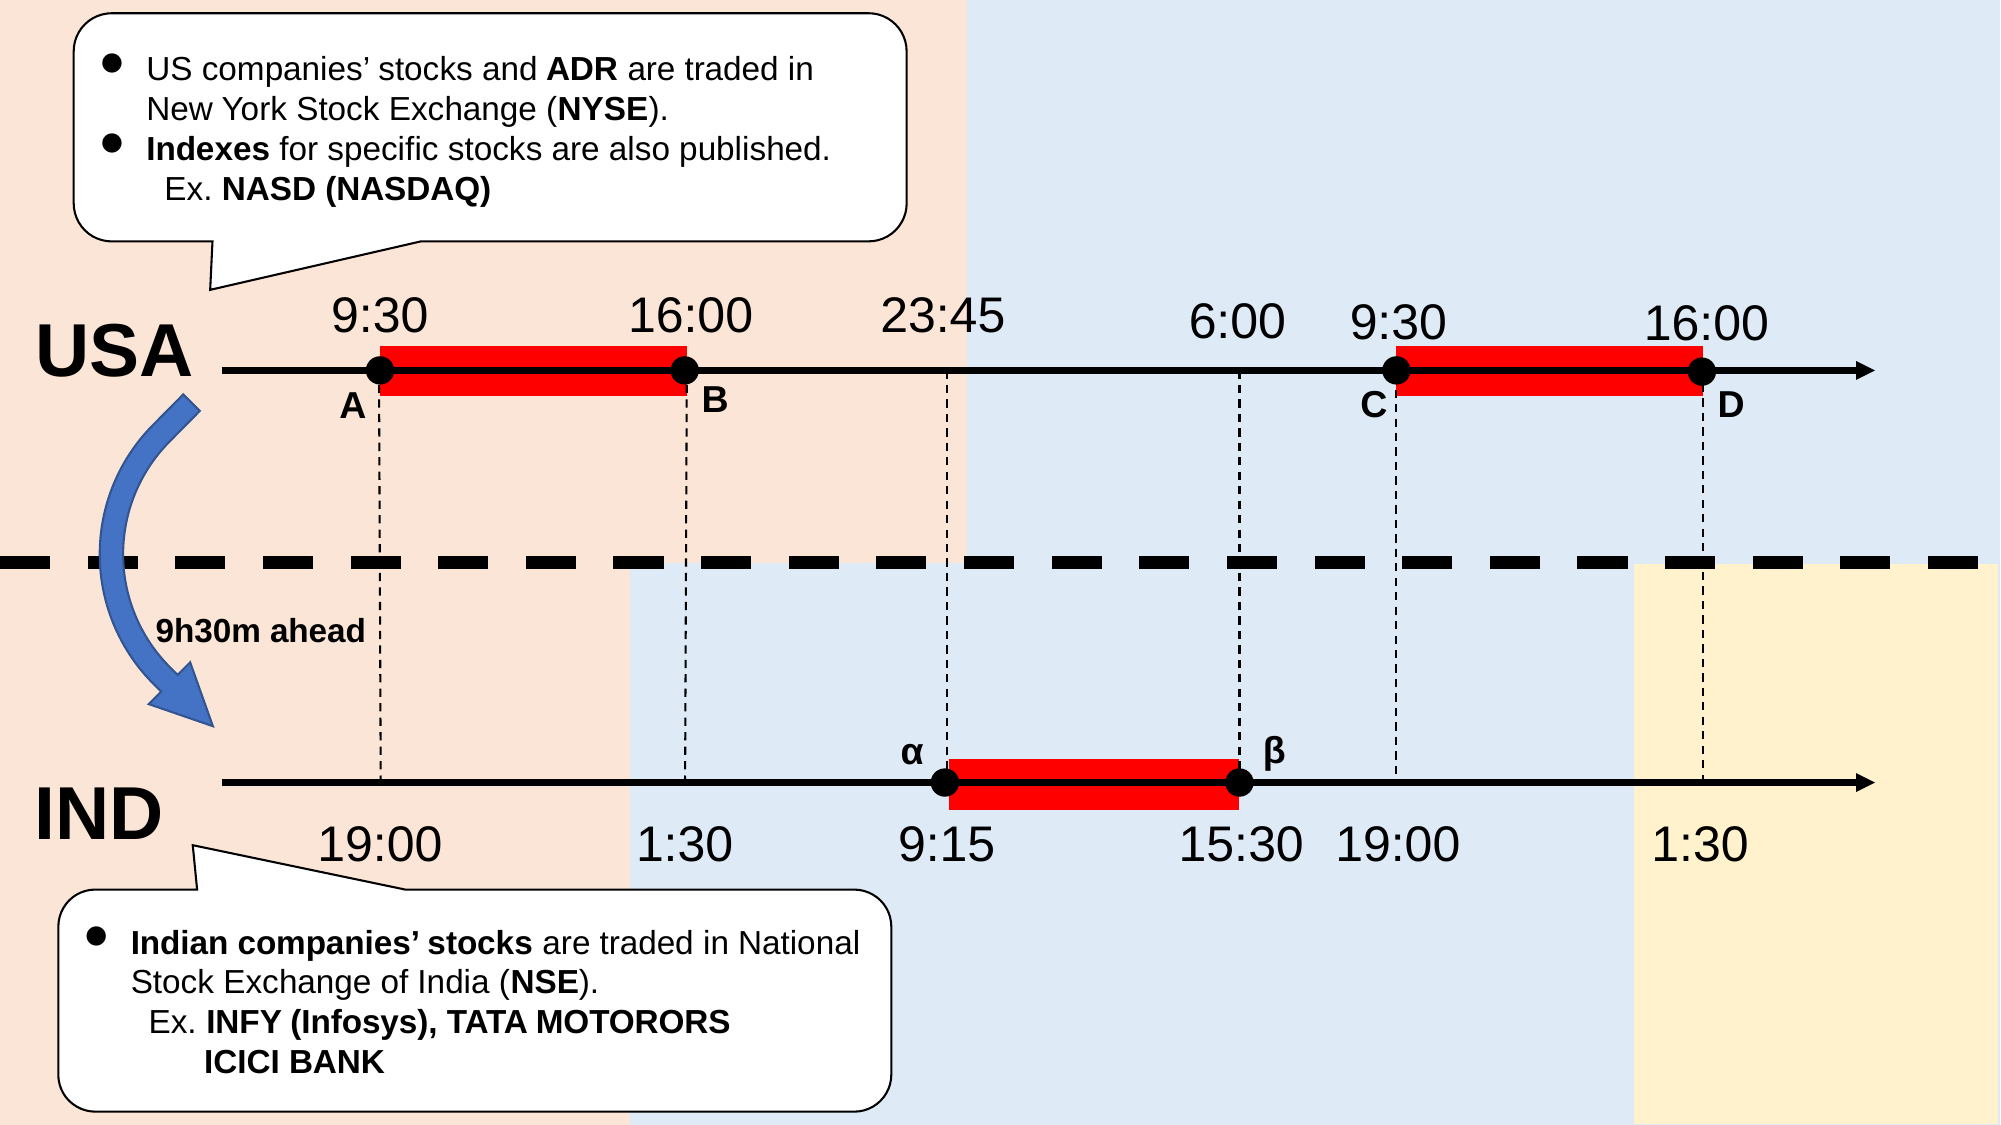

US companies’ stocks and ADR are traded in New York Stock Exchange (NYSE).
Indexes for specific stocks are also published.
       Ex. NASD (NASDAQ)
16:00
23:45
9:30
6:00
9:30
16:00
USA

B
C
D
A

9h30m ahead
β
α
IND

15:30
19:00
1:30
9:15
1:30
19:00
Indian companies’ stocks are traded in National Stock Exchange of India (NSE).
       Ex. INFY (Infosys), TATA MOTORORS
             ICICI BANK